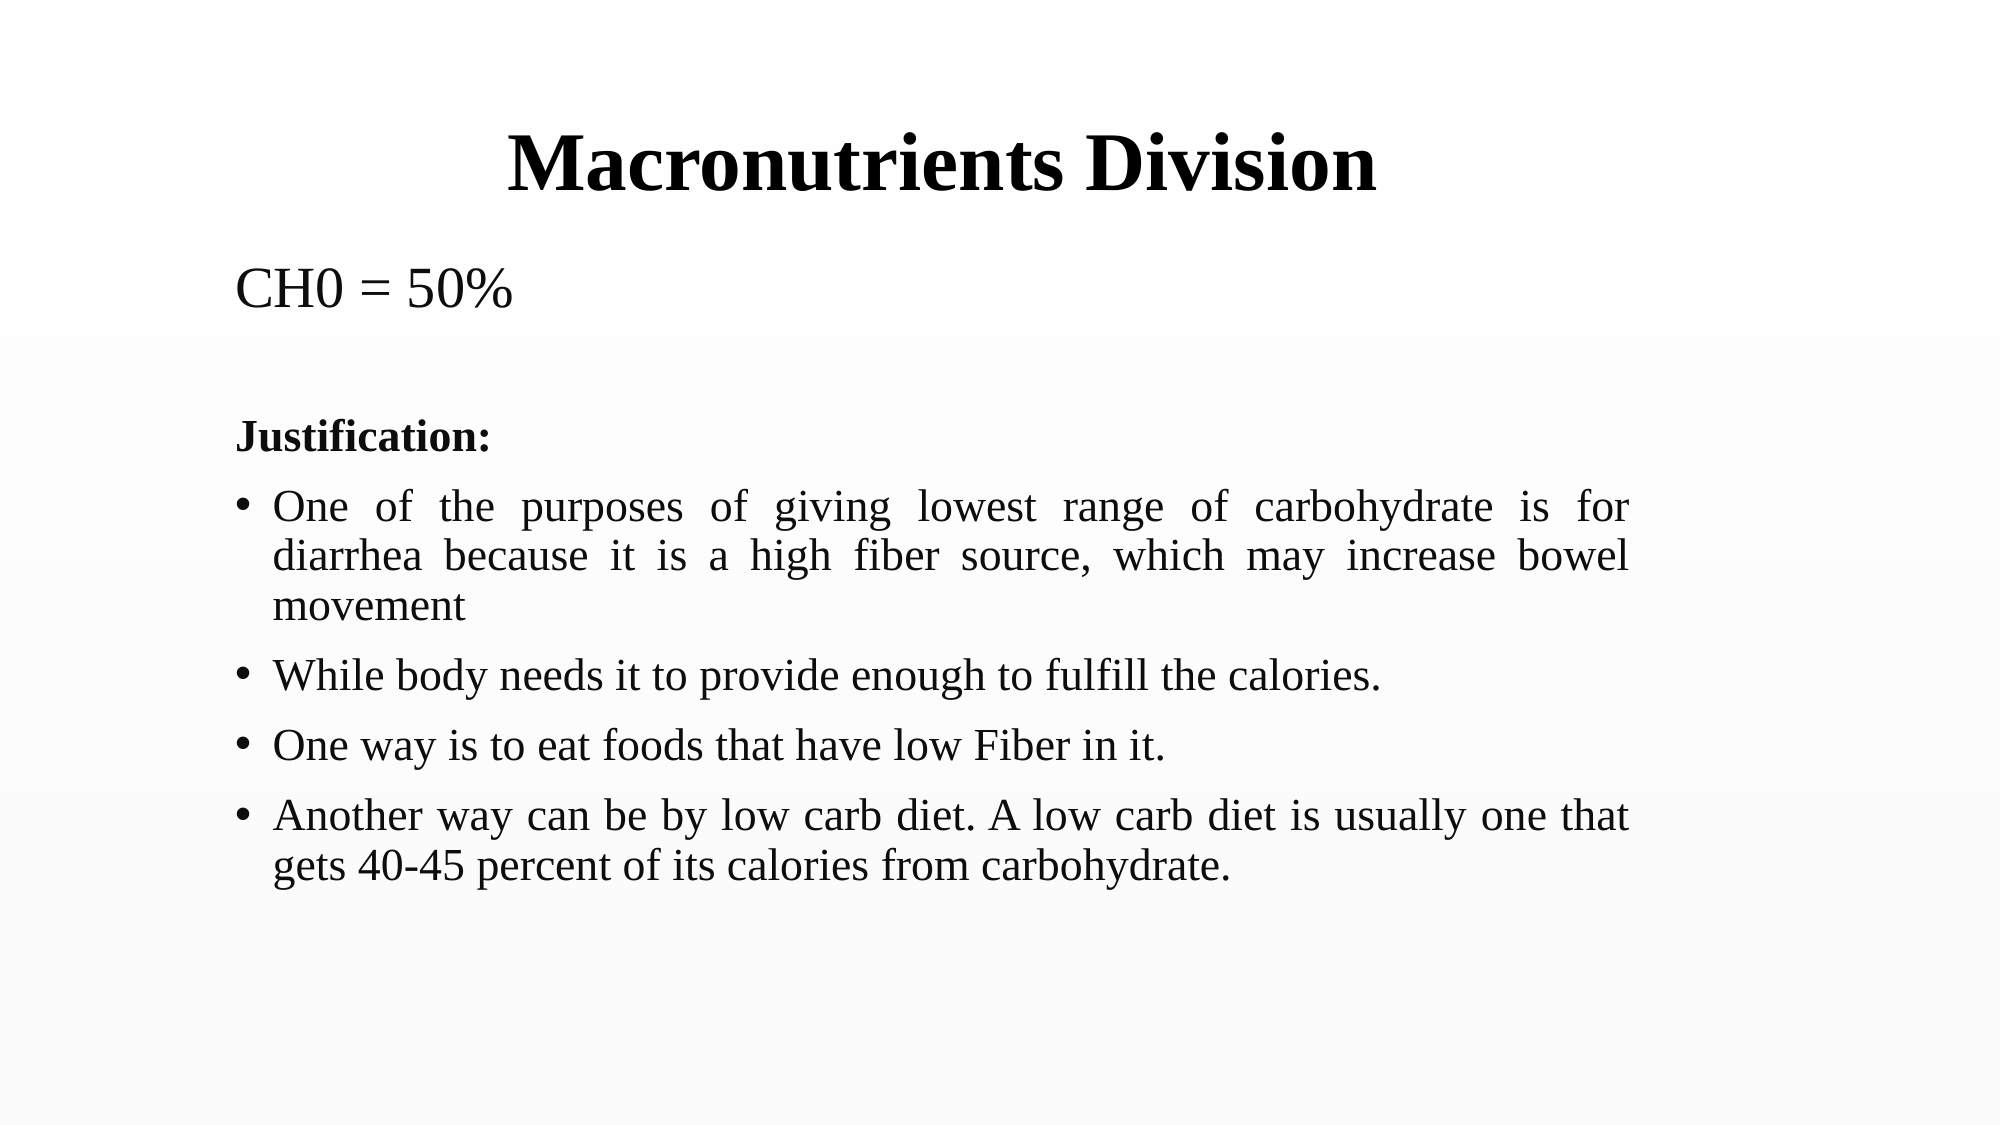

Macronutrients Division
CH0 = 50%

Justification:
One of the purposes of giving lowest range of carbohydrate is for diarrhea because it is a high fiber source, which may increase bowel movement
While body needs it to provide enough to fulfill the calories.
One way is to eat foods that have low Fiber in it.
Another way can be by low carb diet. A low carb diet is usually one that gets 40-45 percent of its calories from carbohydrate.